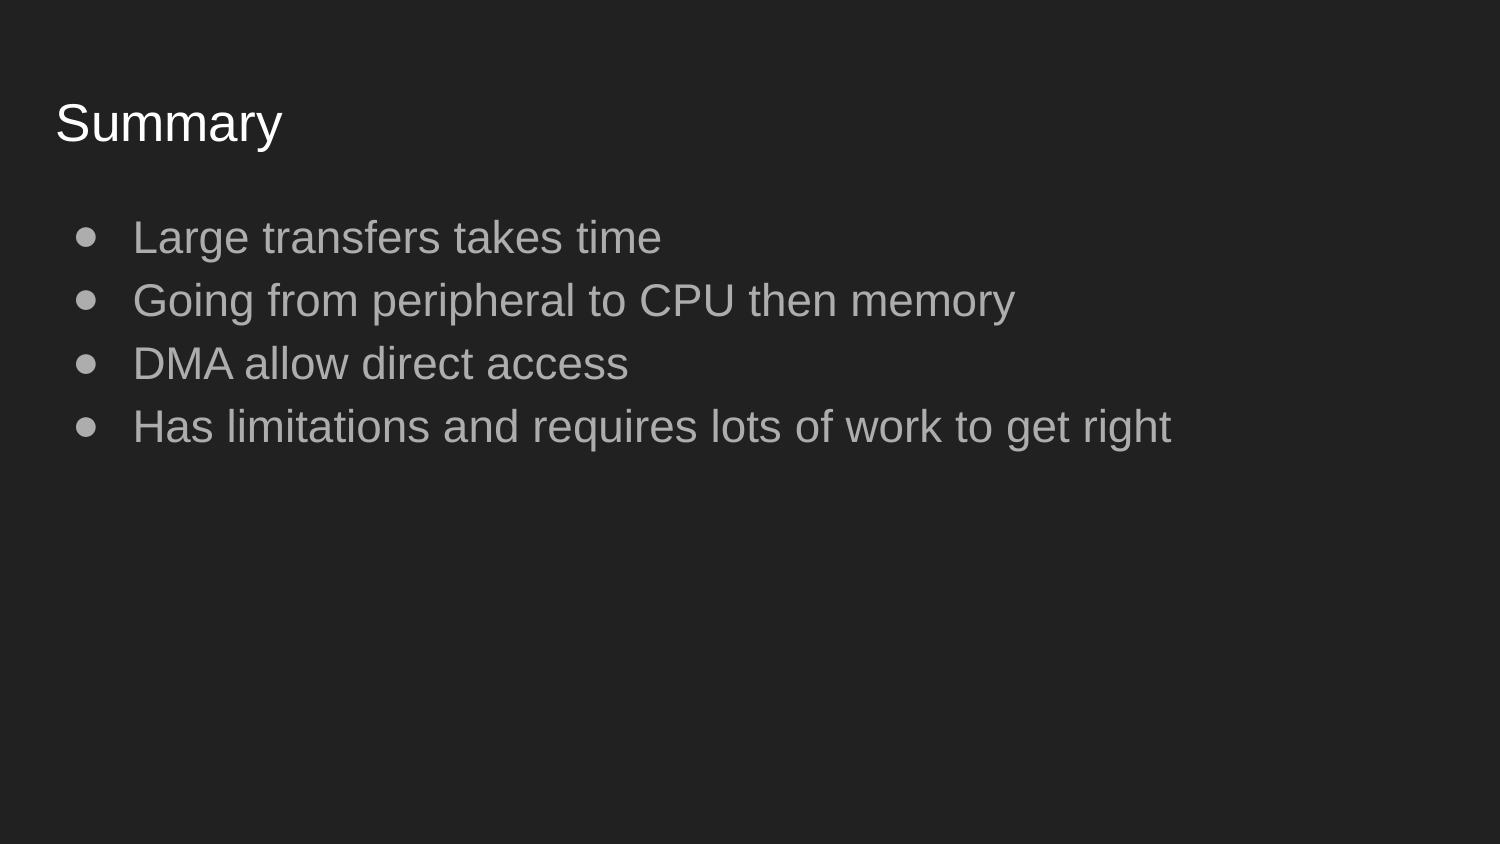

# Summary
Large transfers takes time
Going from peripheral to CPU then memory
DMA allow direct access
Has limitations and requires lots of work to get right